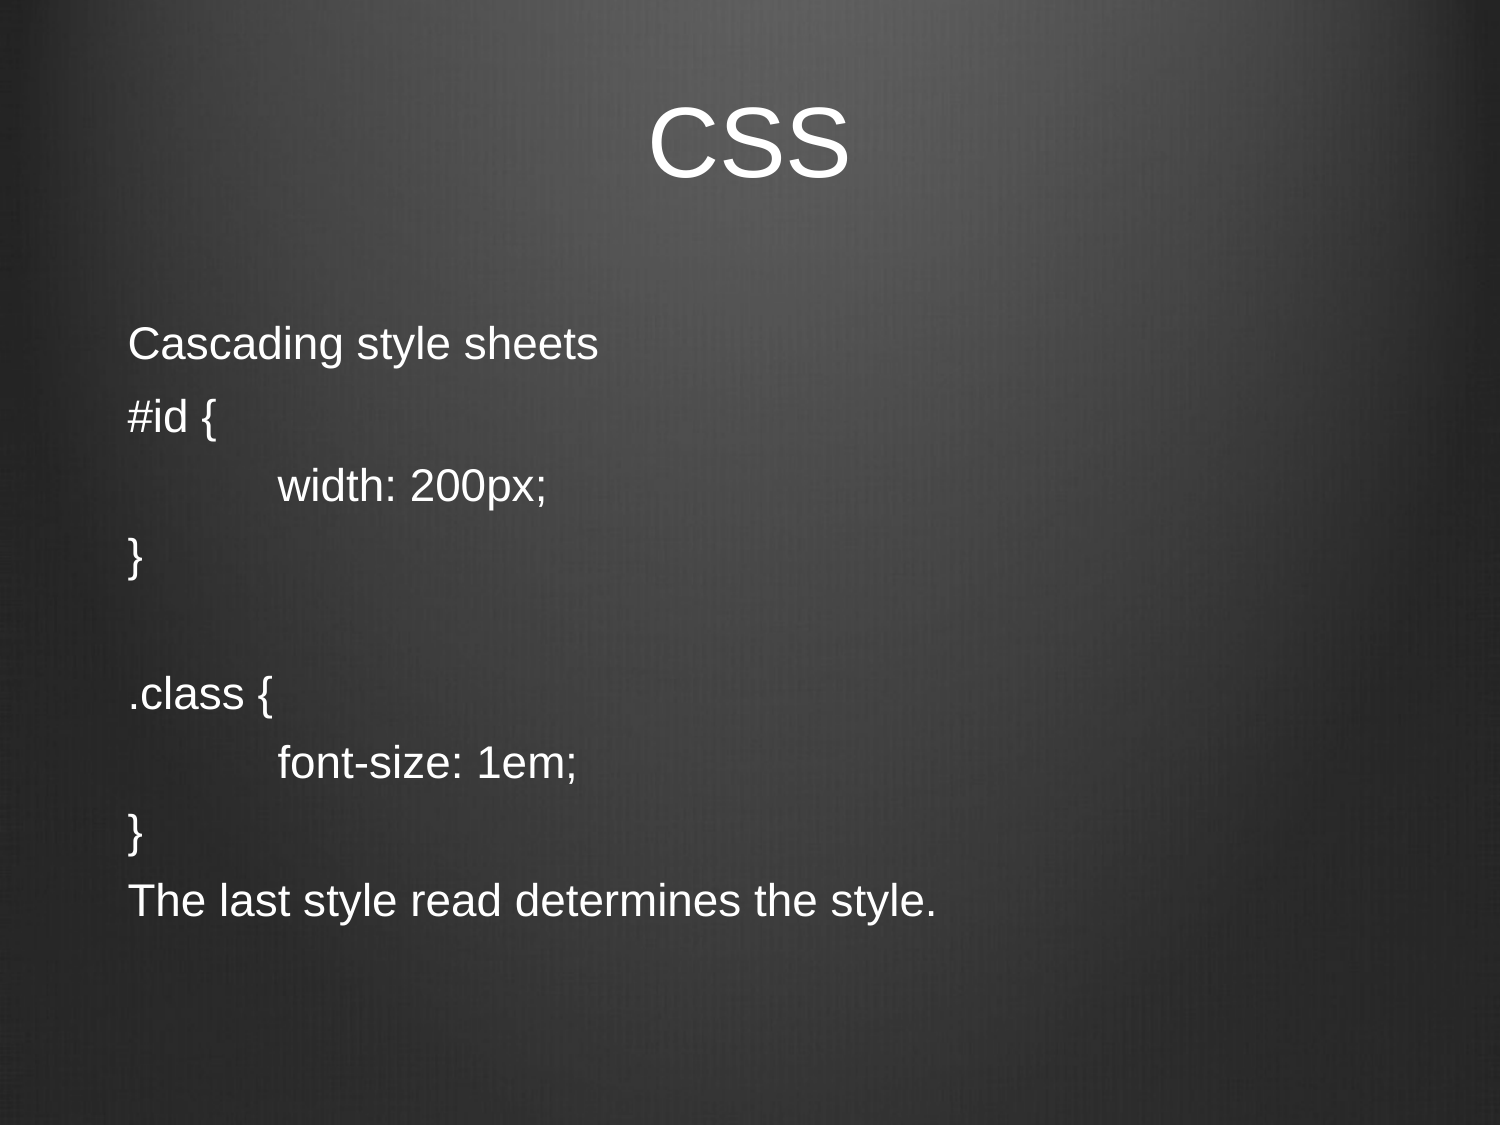

# CSS
Cascading style sheets
#id {
	width: 200px;
}

.class {
	font-size: 1em;
}
The last style read determines the style.